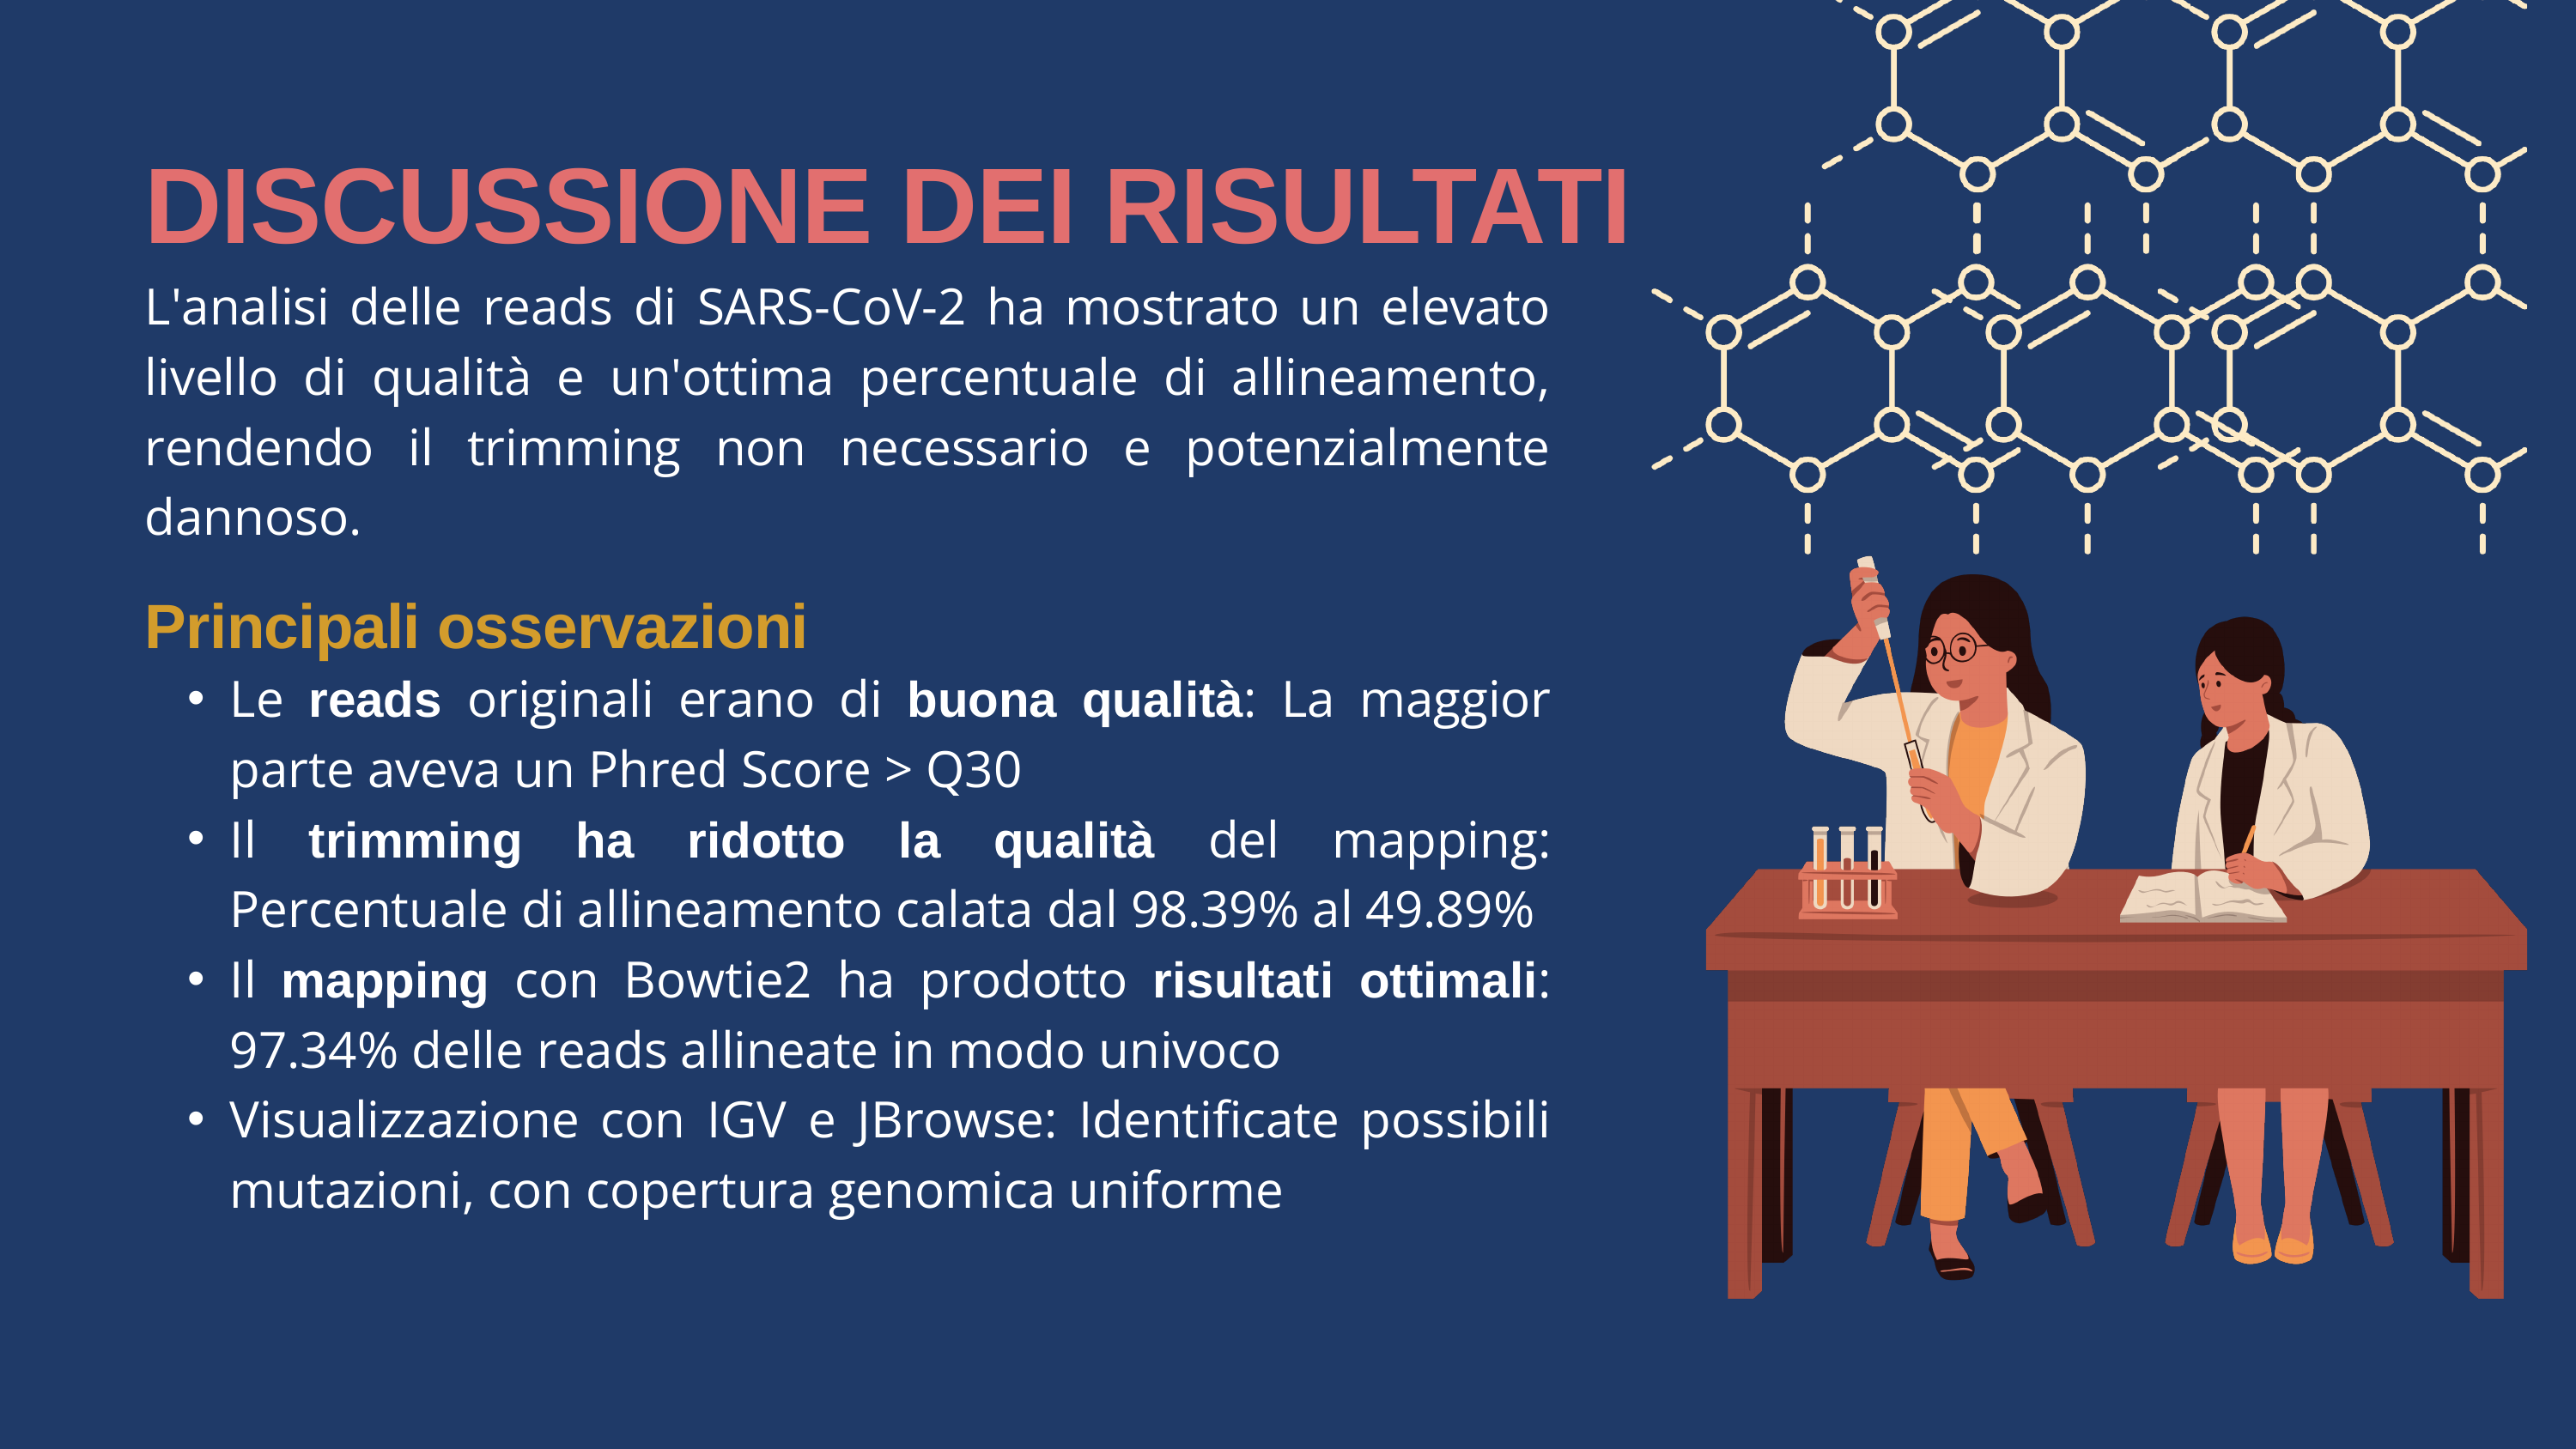

DISCUSSIONE DEI RISULTATI

L'analisi delle reads di SARS-CoV-2 ha mostrato un elevato livello di qualità e un'ottima percentuale di allineamento, rendendo il trimming non necessario e potenzialmente dannoso.

Principali osservazioni
Le reads originali erano di buona qualità: La maggior parte aveva un Phred Score > Q30
Il trimming ha ridotto la qualità del mapping: Percentuale di allineamento calata dal 98.39% al 49.89%
Il mapping con Bowtie2 ha prodotto risultati ottimali: 97.34% delle reads allineate in modo univoco
Visualizzazione con IGV e JBrowse: Identificate possibili mutazioni, con copertura genomica uniforme